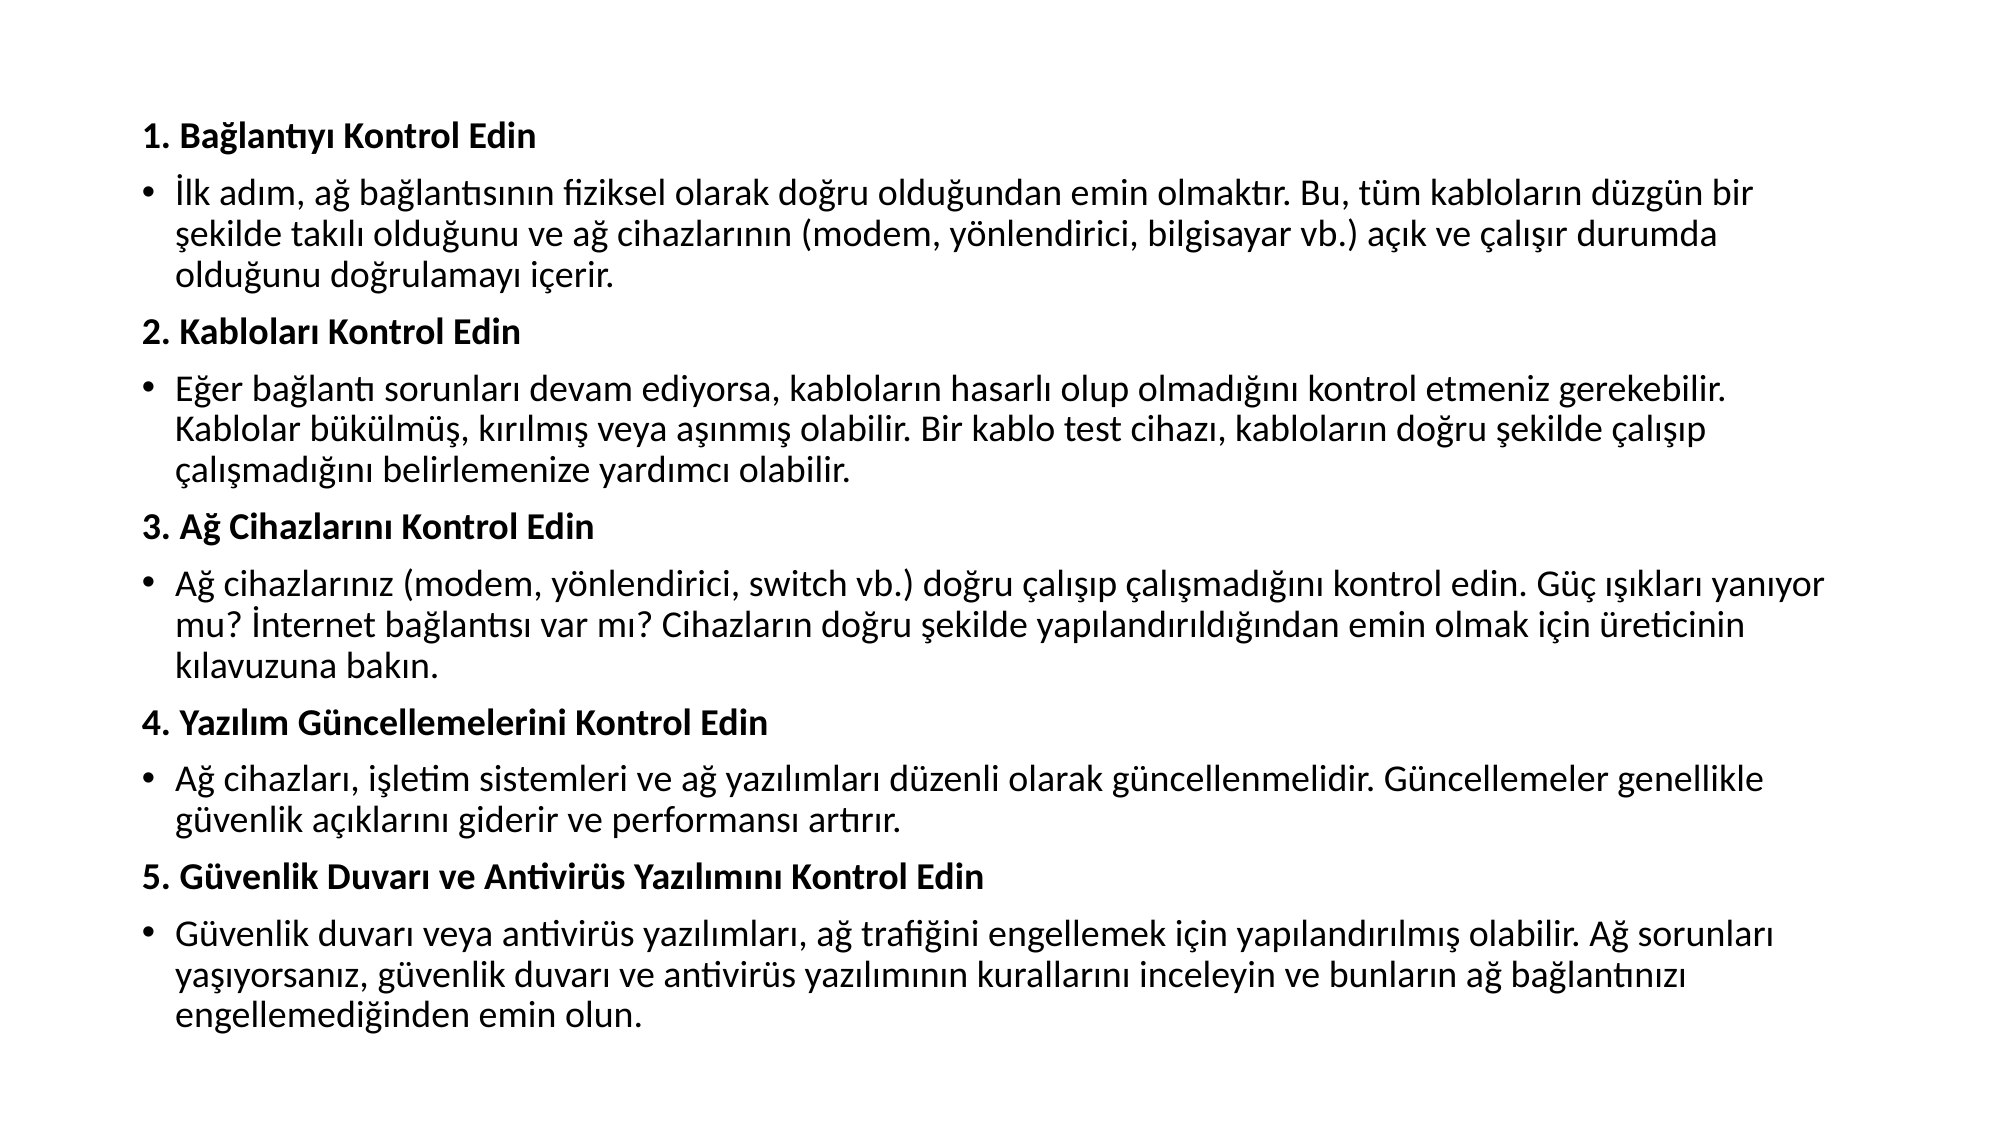

1. Bağlantıyı Kontrol Edin
İlk adım, ağ bağlantısının fiziksel olarak doğru olduğundan emin olmaktır. Bu, tüm kabloların düzgün bir şekilde takılı olduğunu ve ağ cihazlarının (modem, yönlendirici, bilgisayar vb.) açık ve çalışır durumda olduğunu doğrulamayı içerir.
2. Kabloları Kontrol Edin
Eğer bağlantı sorunları devam ediyorsa, kabloların hasarlı olup olmadığını kontrol etmeniz gerekebilir. Kablolar bükülmüş, kırılmış veya aşınmış olabilir. Bir kablo test cihazı, kabloların doğru şekilde çalışıp çalışmadığını belirlemenize yardımcı olabilir.
3. Ağ Cihazlarını Kontrol Edin
Ağ cihazlarınız (modem, yönlendirici, switch vb.) doğru çalışıp çalışmadığını kontrol edin. Güç ışıkları yanıyor mu? İnternet bağlantısı var mı? Cihazların doğru şekilde yapılandırıldığından emin olmak için üreticinin kılavuzuna bakın.
4. Yazılım Güncellemelerini Kontrol Edin
Ağ cihazları, işletim sistemleri ve ağ yazılımları düzenli olarak güncellenmelidir. Güncellemeler genellikle güvenlik açıklarını giderir ve performansı artırır.
5. Güvenlik Duvarı ve Antivirüs Yazılımını Kontrol Edin
Güvenlik duvarı veya antivirüs yazılımları, ağ trafiğini engellemek için yapılandırılmış olabilir. Ağ sorunları yaşıyorsanız, güvenlik duvarı ve antivirüs yazılımının kurallarını inceleyin ve bunların ağ bağlantınızı engellemediğinden emin olun.